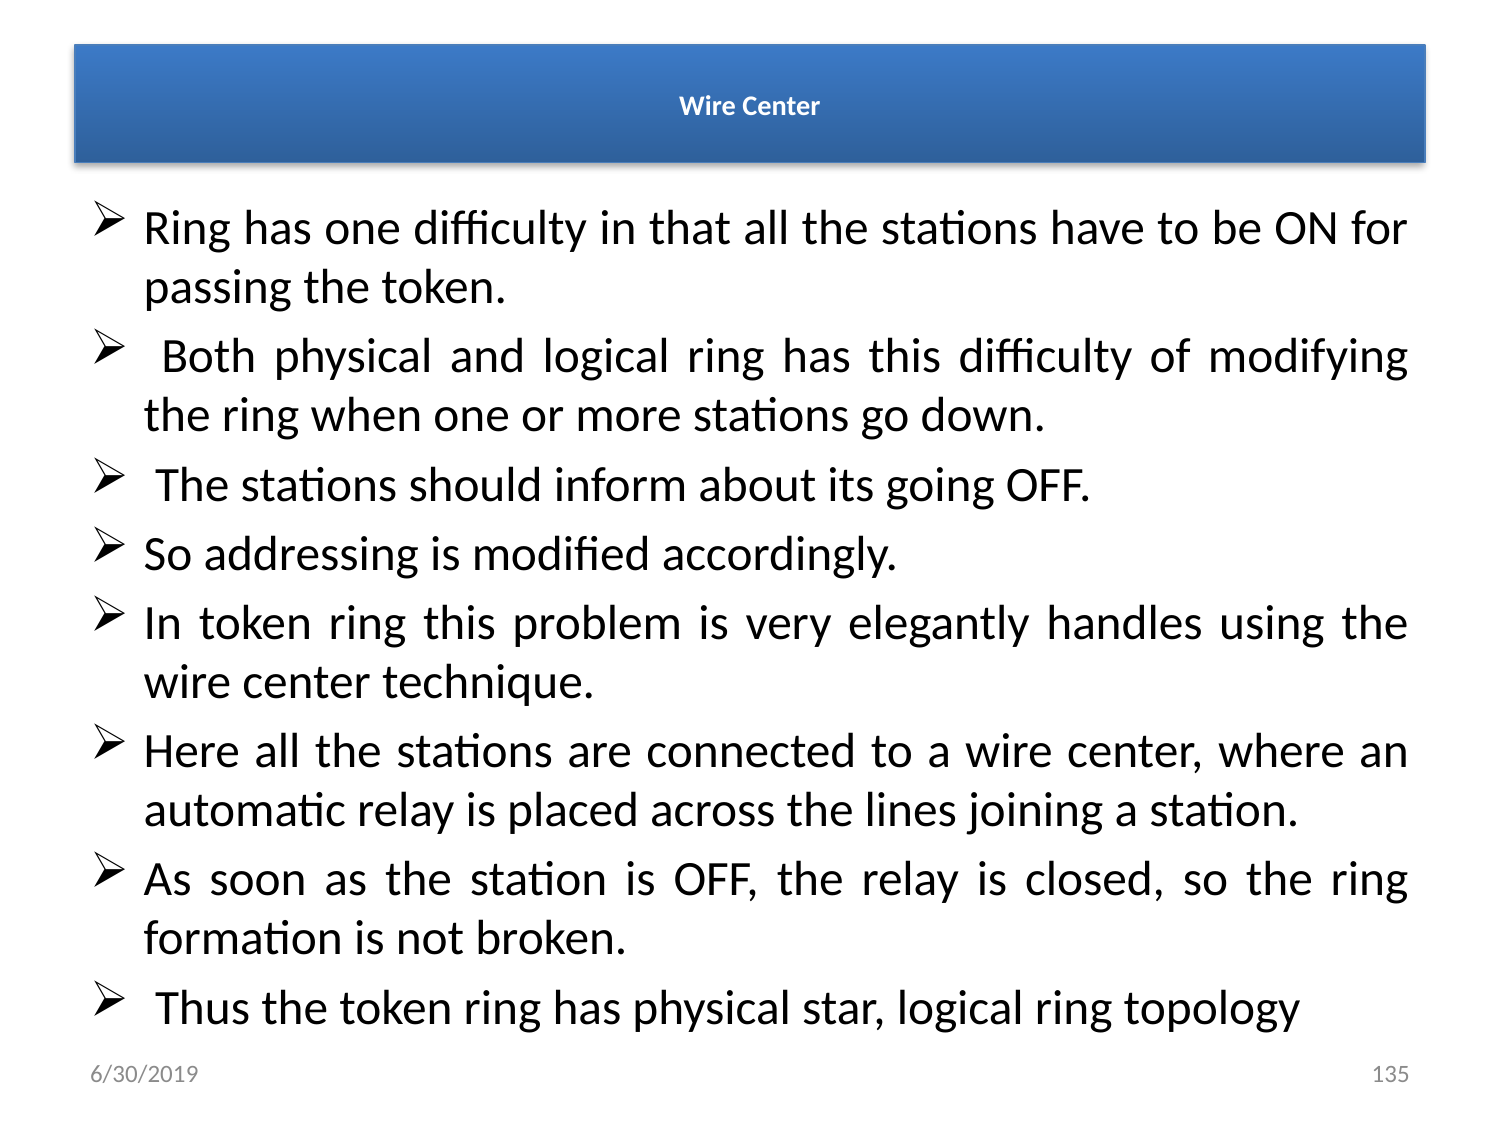

# Wire Center
Ring has one difficulty in that all the stations have to be ON for passing the token.
 Both physical and logical ring has this difficulty of modifying the ring when one or more stations go down.
 The stations should inform about its going OFF.
So addressing is modified accordingly.
In token ring this problem is very elegantly handles using the wire center technique.
Here all the stations are connected to a wire center, where an automatic relay is placed across the lines joining a station.
As soon as the station is OFF, the relay is closed, so the ring formation is not broken.
 Thus the token ring has physical star, logical ring topology
6/30/2019
135